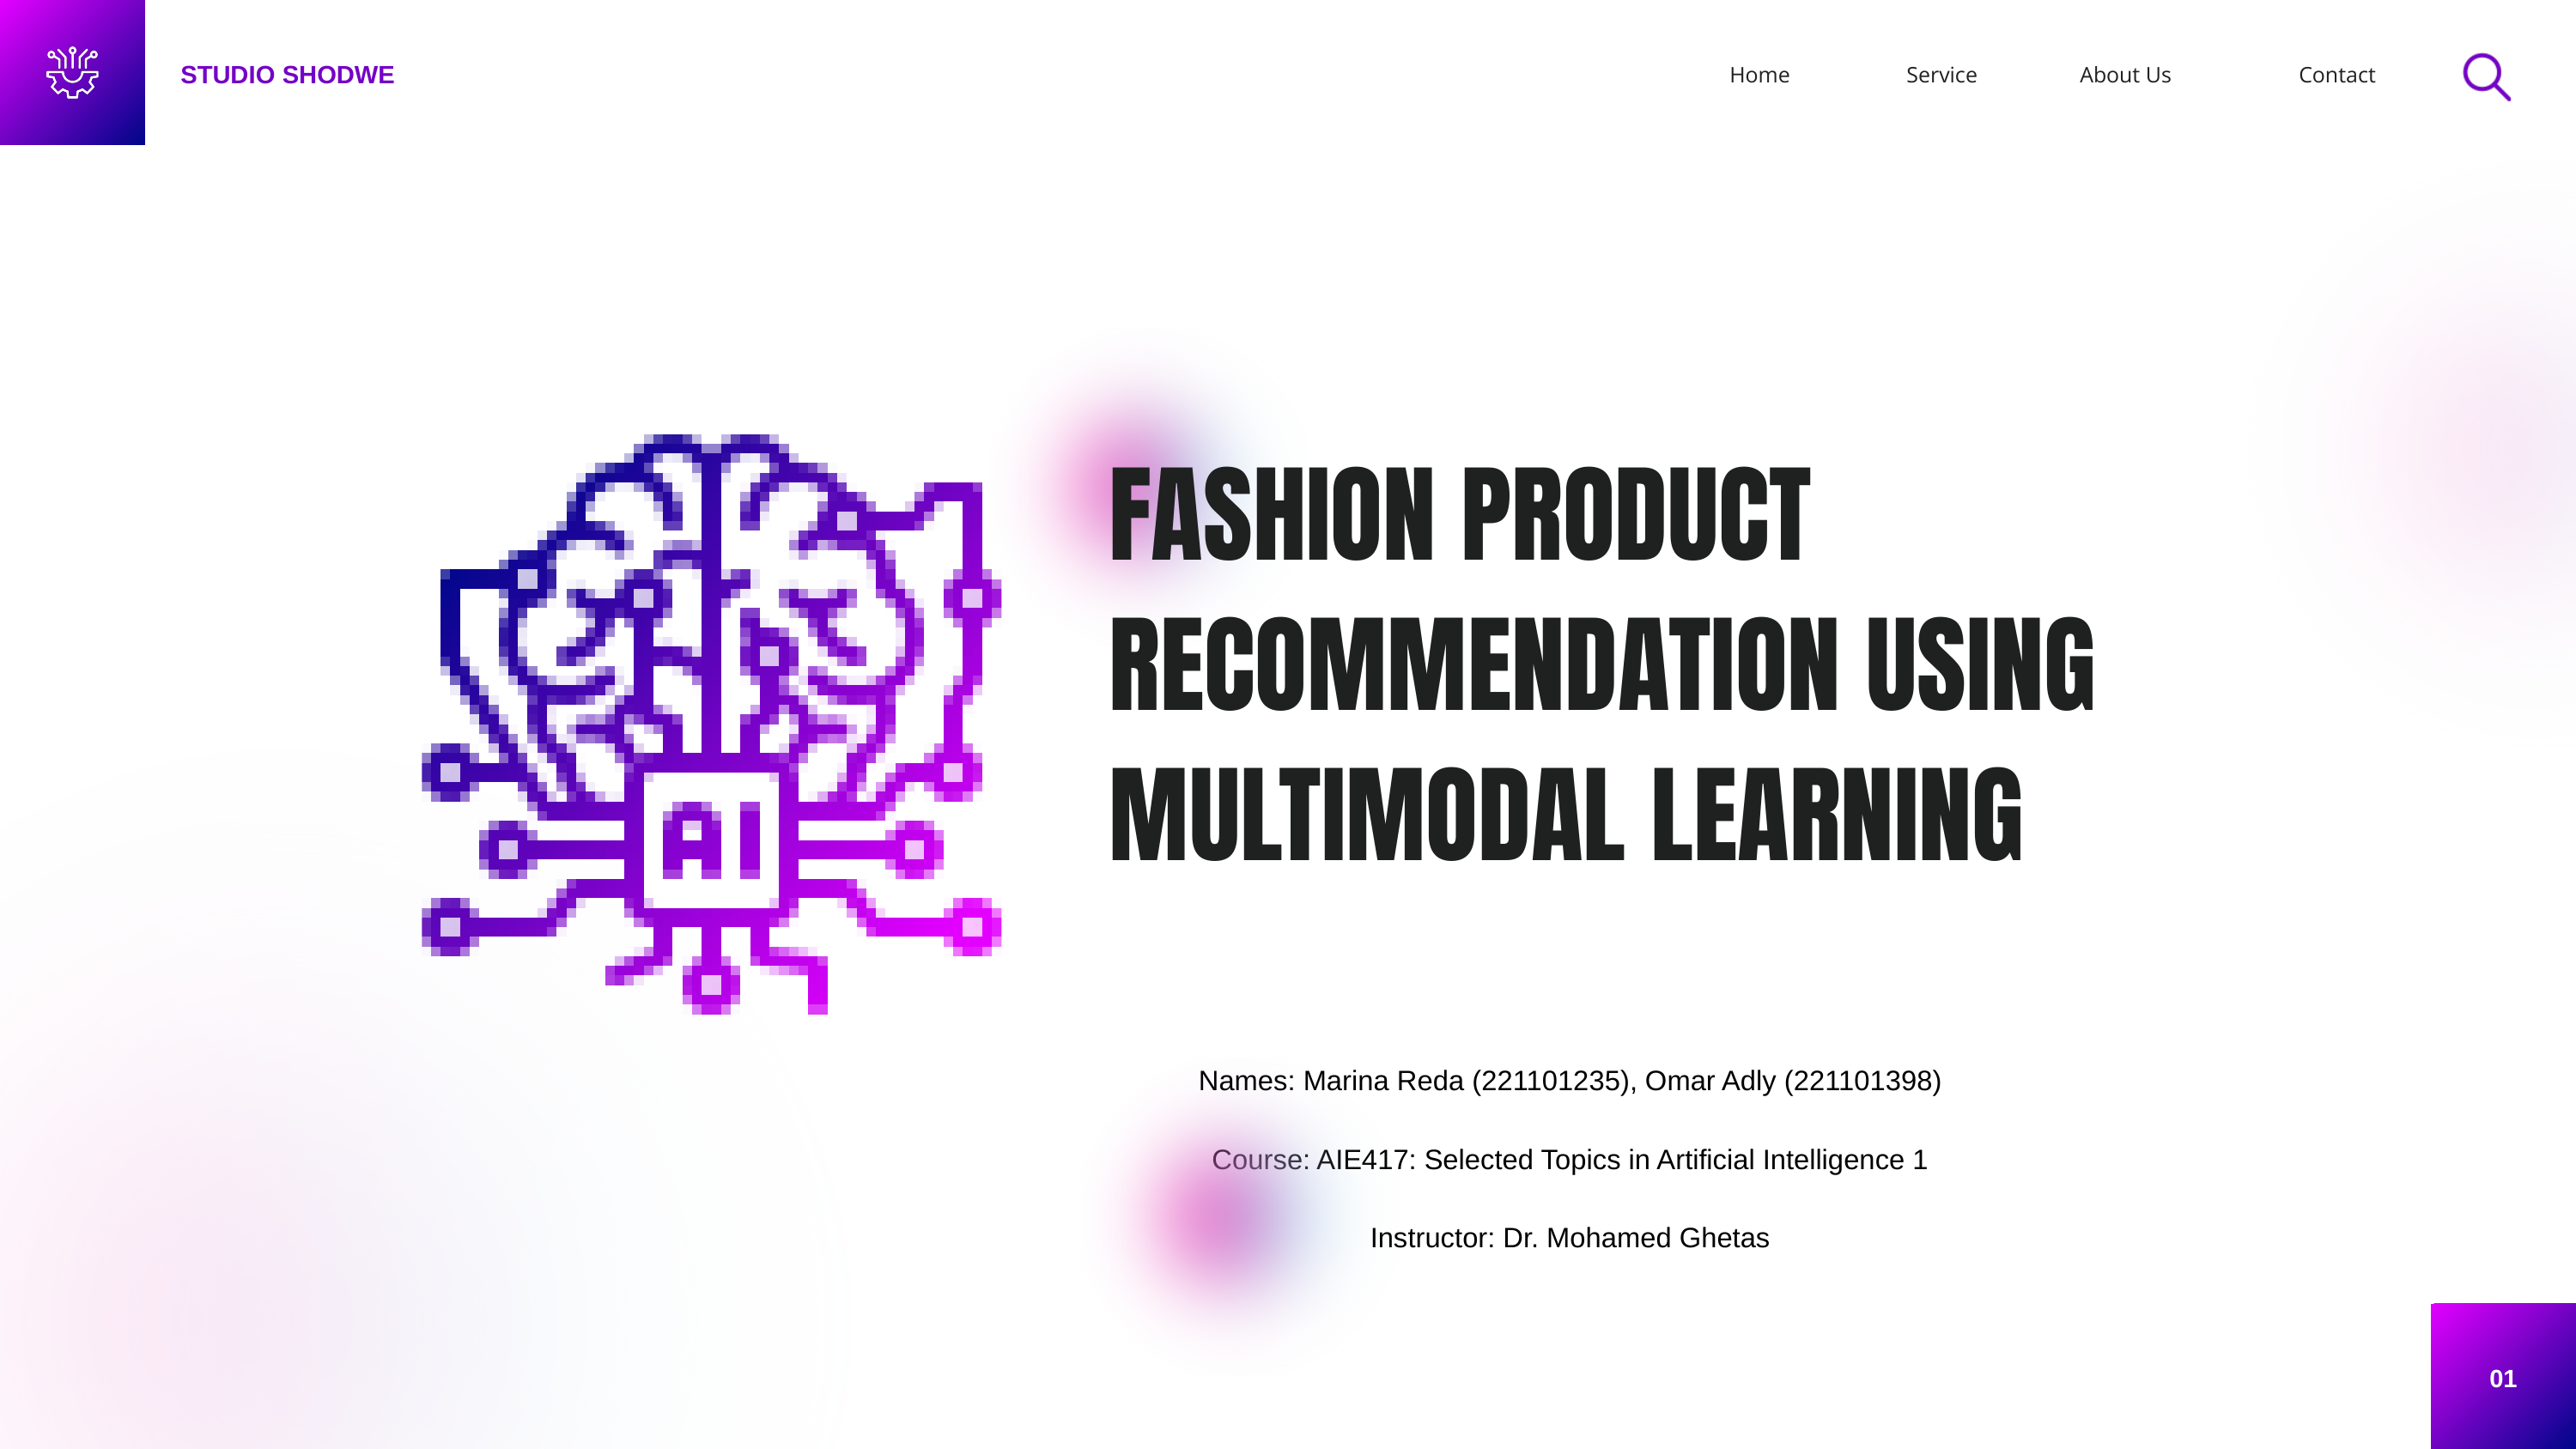

STUDIO SHODWE
Home
Service
About Us
Contact

FASHION PRODUCT RECOMMENDATION USING MULTIMODAL LEARNING

Names: Marina Reda (221101235), Omar Adly (221101398)

Course: AIE417: Selected Topics in Artificial Intelligence 1

Instructor: Dr. Mohamed Ghetas

01